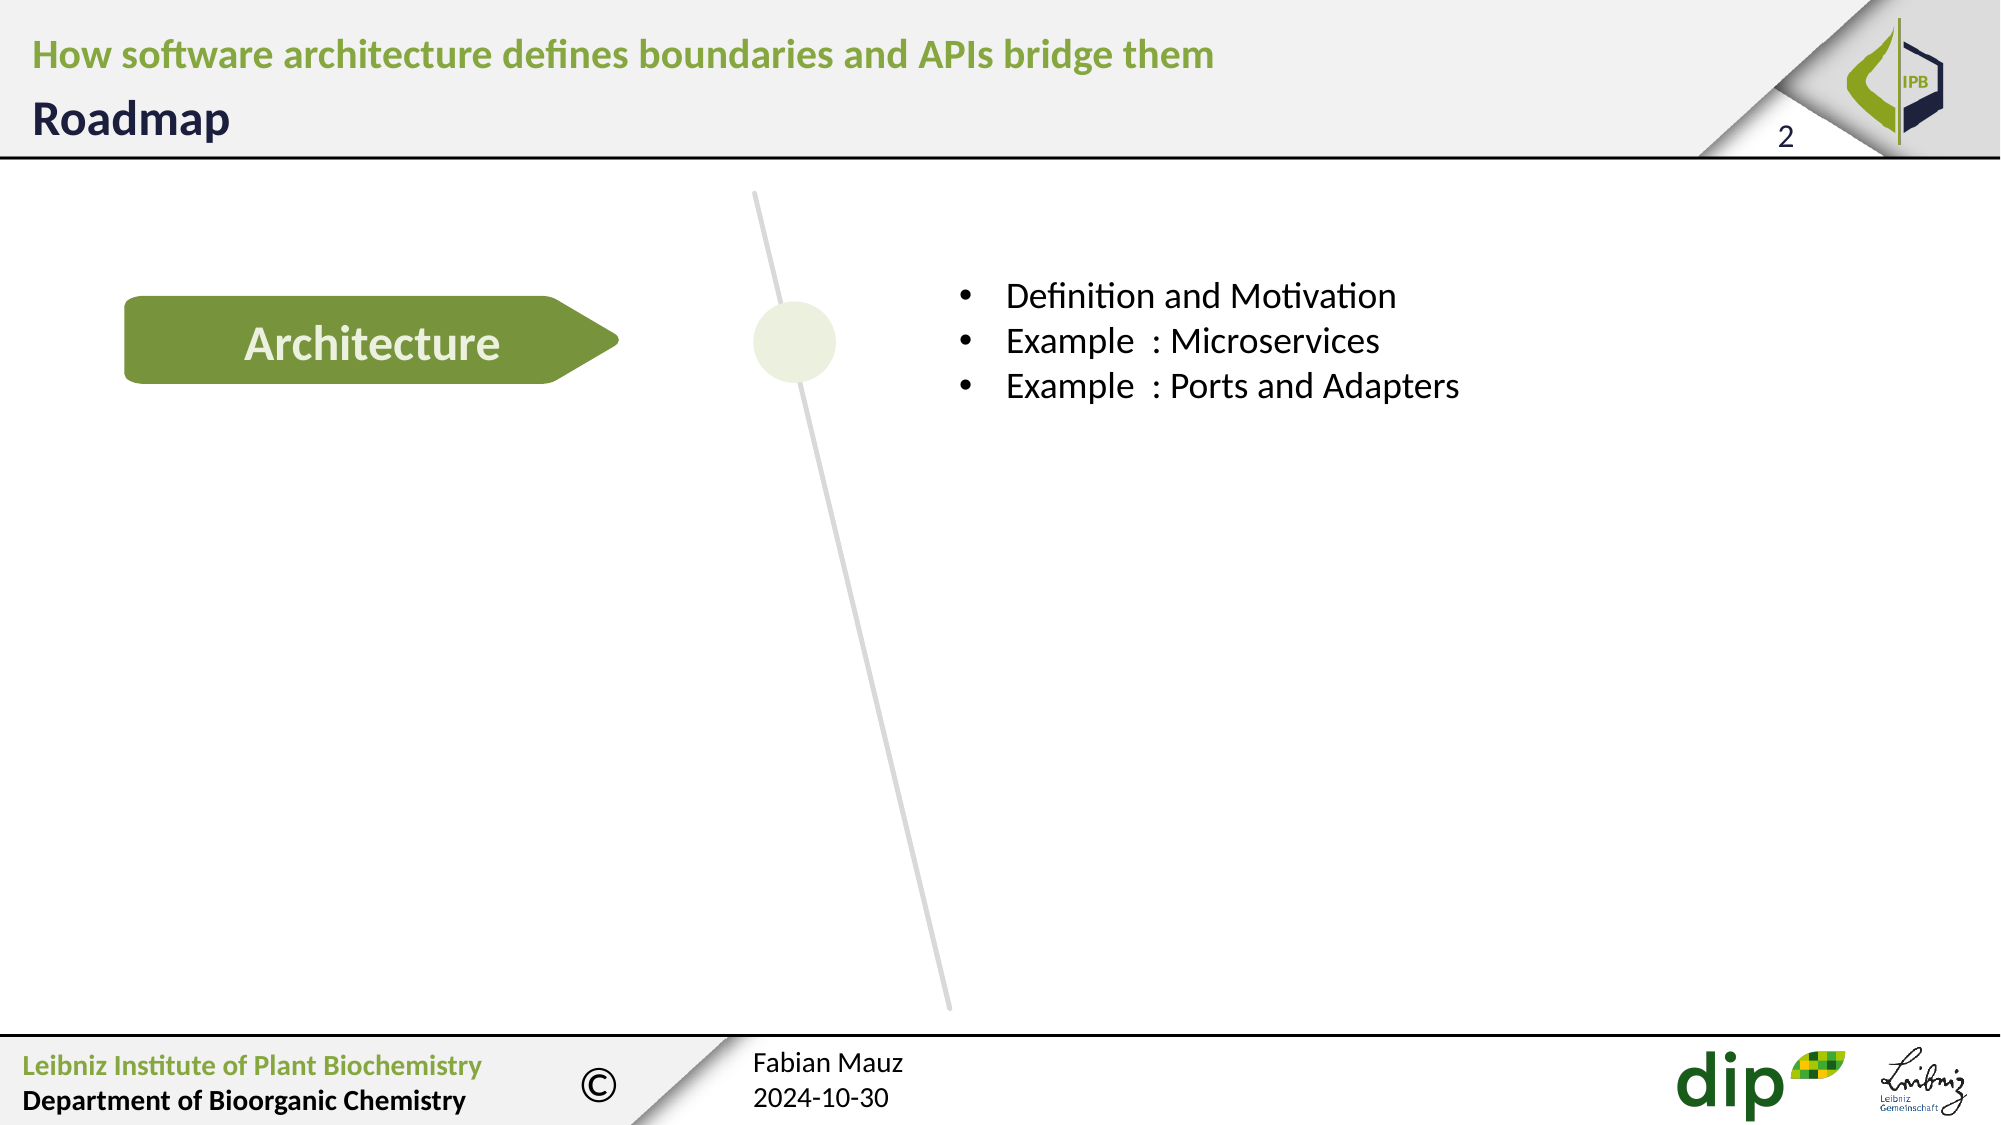

How software architecture defines boundaries and APIs bridge them
Roadmap

Definition and Motivation
Example  : Microservices
Example  : Ports and Adapters
Architecture

Softwarearchitecture: What and Why
Examples : Microservices and Hexagonal architecture
What is an API 2 Examples
Open API
Testing APIs